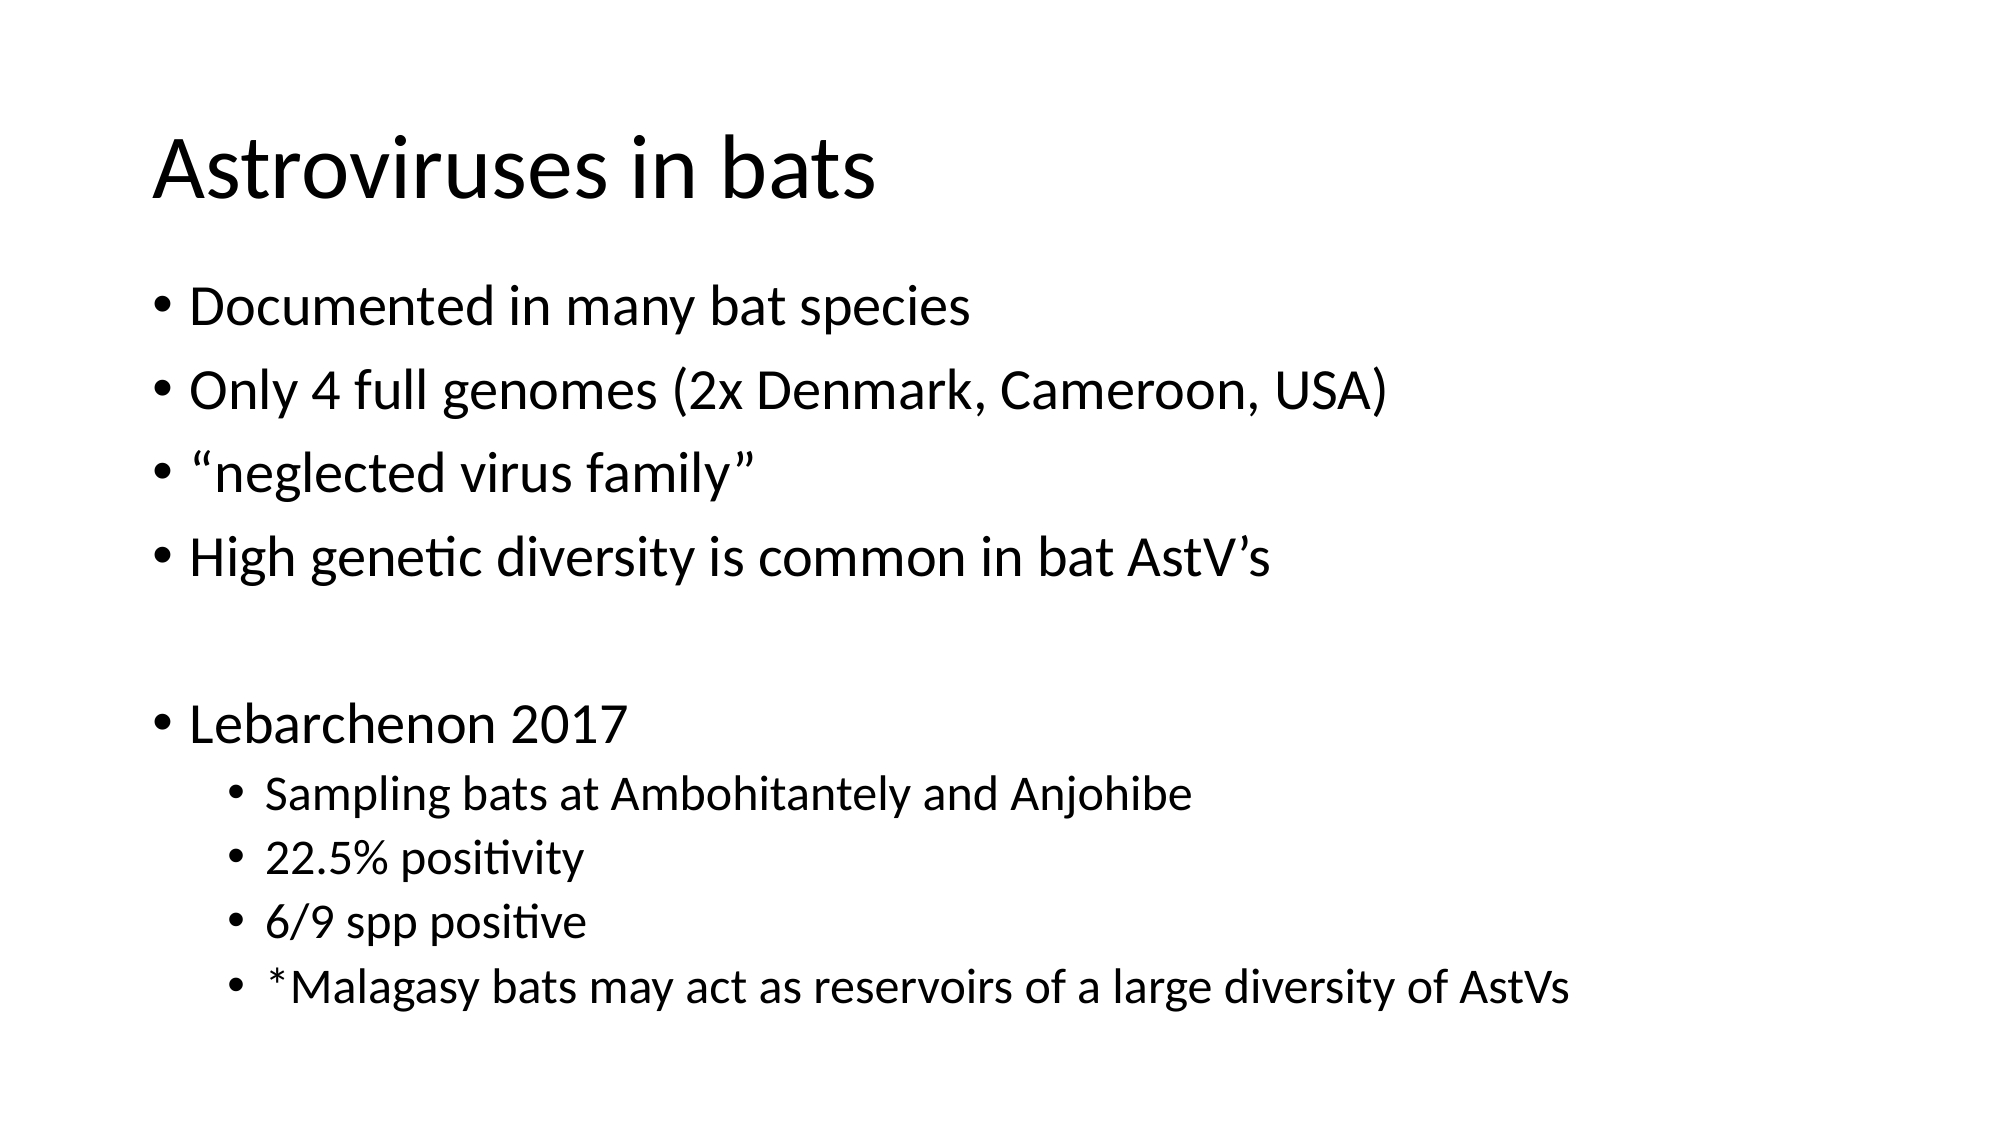

# Astroviruses in bats
Documented in many bat species
Only 4 full genomes (2x Denmark, Cameroon, USA)
“neglected virus family”
High genetic diversity is common in bat AstV’s

Lebarchenon 2017
Sampling bats at Ambohitantely and Anjohibe
22.5% positivity
6/9 spp positive
*Malagasy bats may act as reservoirs of a large diversity of AstVs